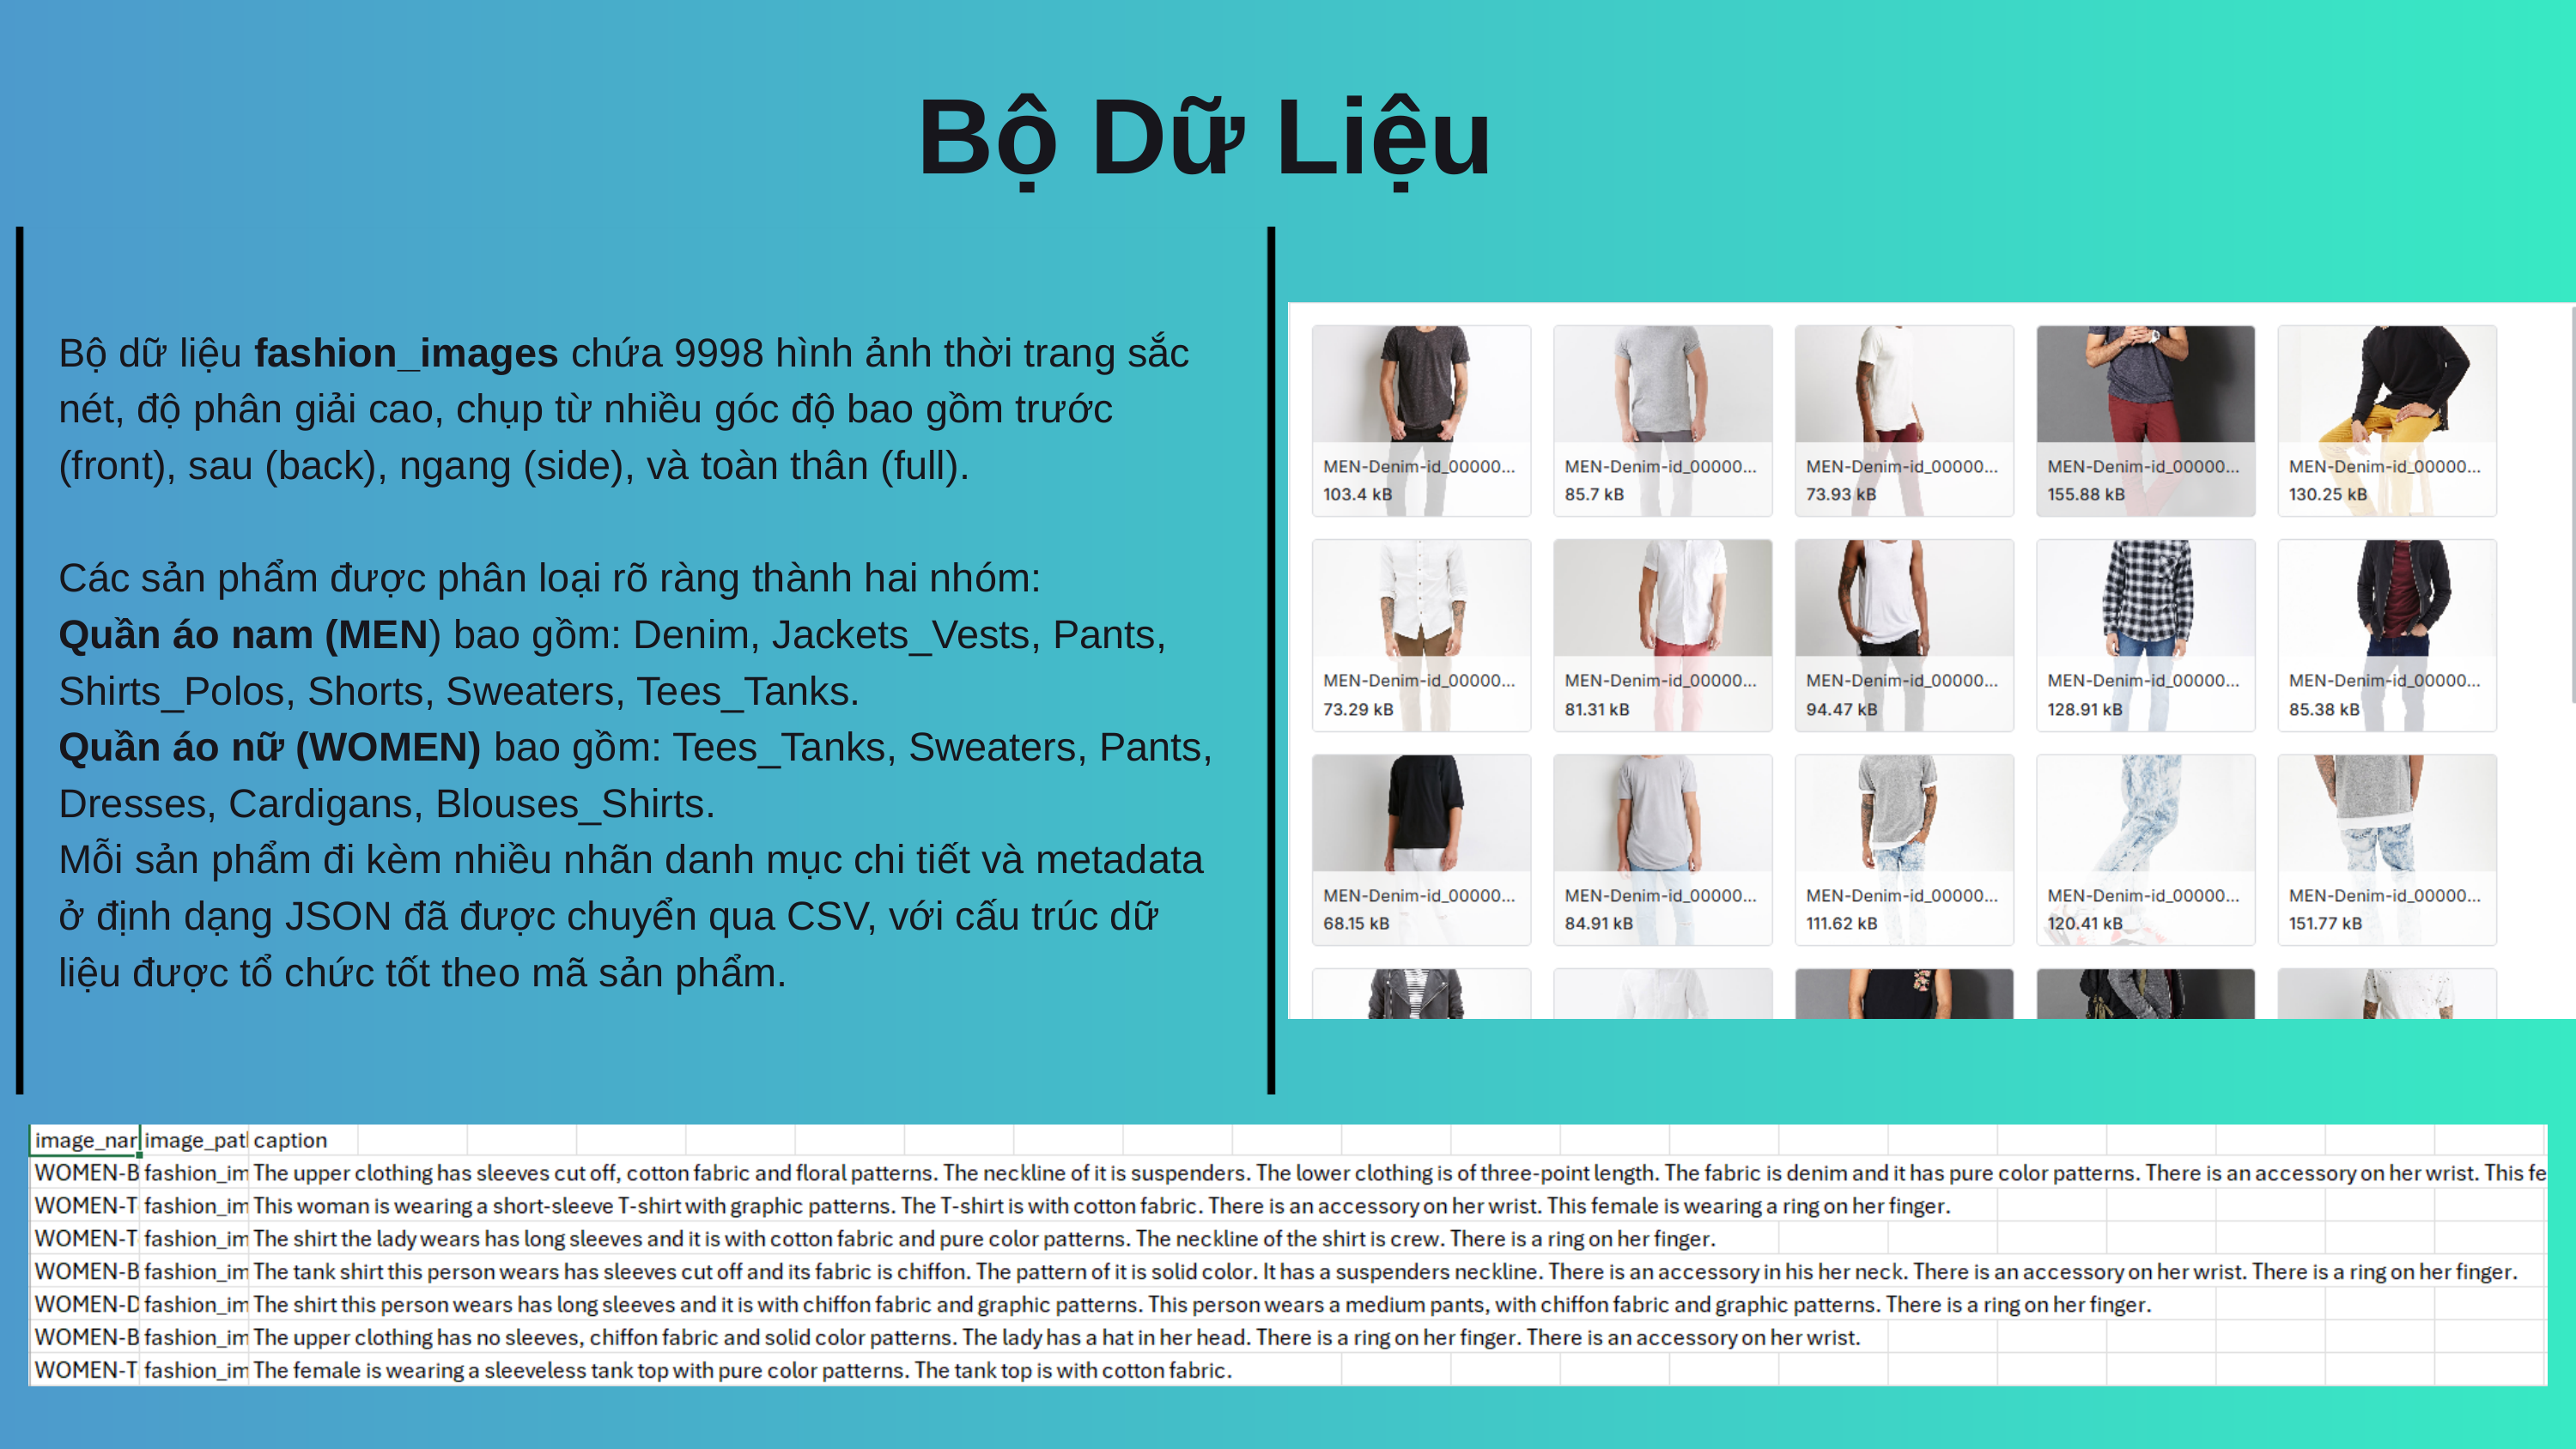

Bộ Dữ Liệu

Bộ dữ liệu fashion_images chứa 9998 hình ảnh thời trang sắc nét, độ phân giải cao, chụp từ nhiều góc độ bao gồm trước (front), sau (back), ngang (side), và toàn thân (full).

Các sản phẩm được phân loại rõ ràng thành hai nhóm:
Quần áo nam (MEN) bao gồm: Denim, Jackets_Vests, Pants, Shirts_Polos, Shorts, Sweaters, Tees_Tanks.
Quần áo nữ (WOMEN) bao gồm: Tees_Tanks, Sweaters, Pants, Dresses, Cardigans, Blouses_Shirts.
Mỗi sản phẩm đi kèm nhiều nhãn danh mục chi tiết và metadata ở định dạng JSON đã được chuyển qua CSV, với cấu trúc dữ liệu được tổ chức tốt theo mã sản phẩm.